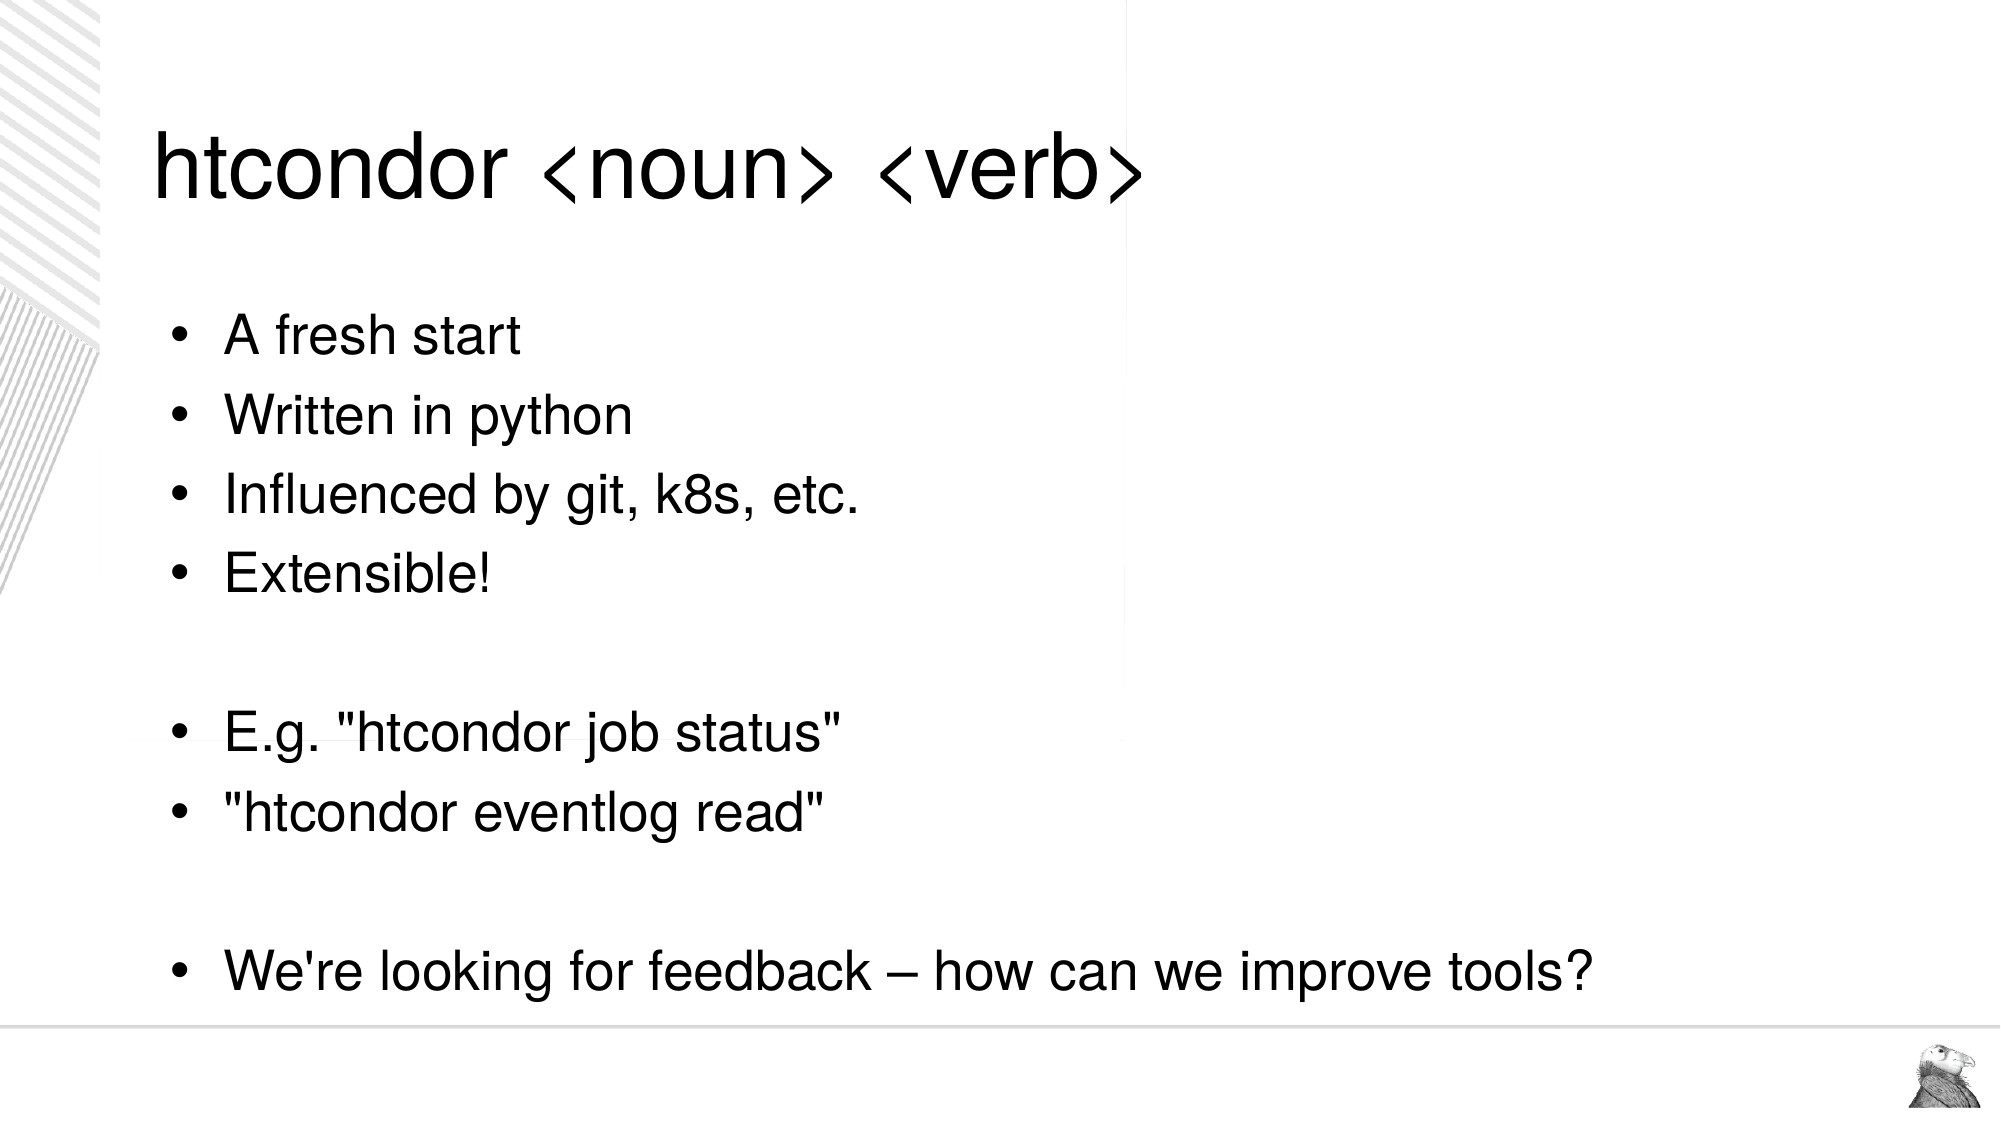

# htcondor <noun> <verb>
A fresh start
Written in python
Influenced by git, k8s, etc.
Extensible!

E.g. "htcondor job status"
"htcondor eventlog read"

We're looking for feedback – how can we improve tools?